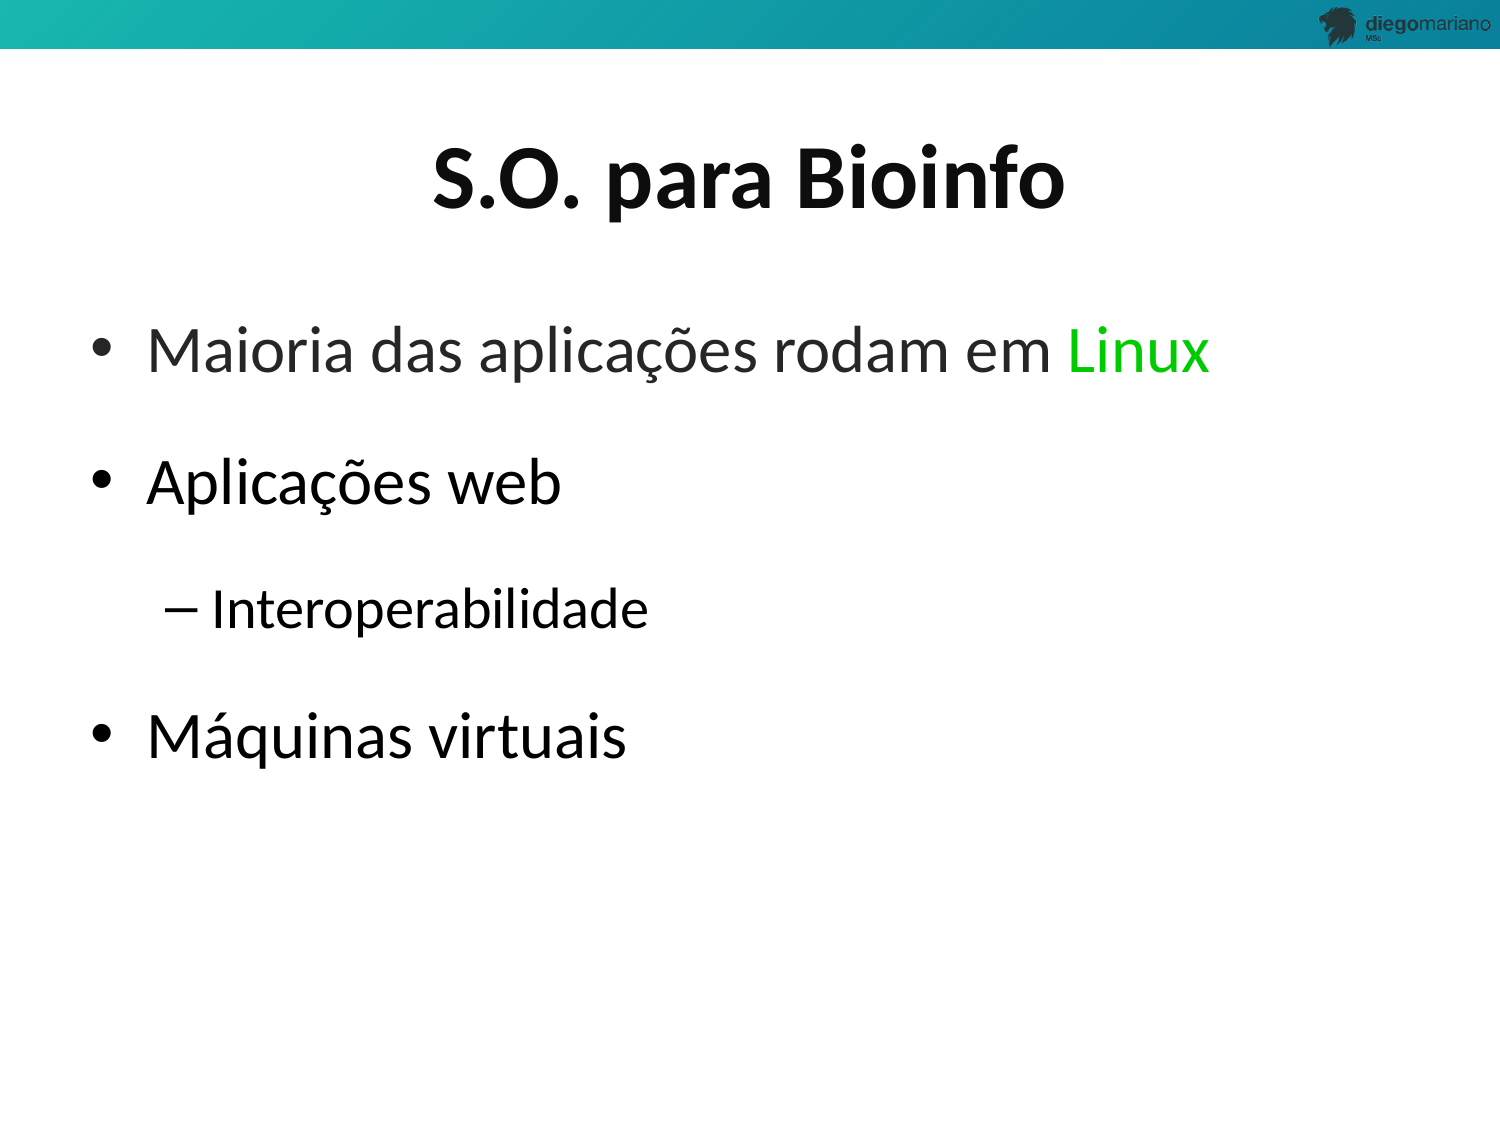

# S.O. para Bioinfo
Maioria das aplicações rodam em Linux
Aplicações web
Interoperabilidade
Máquinas virtuais